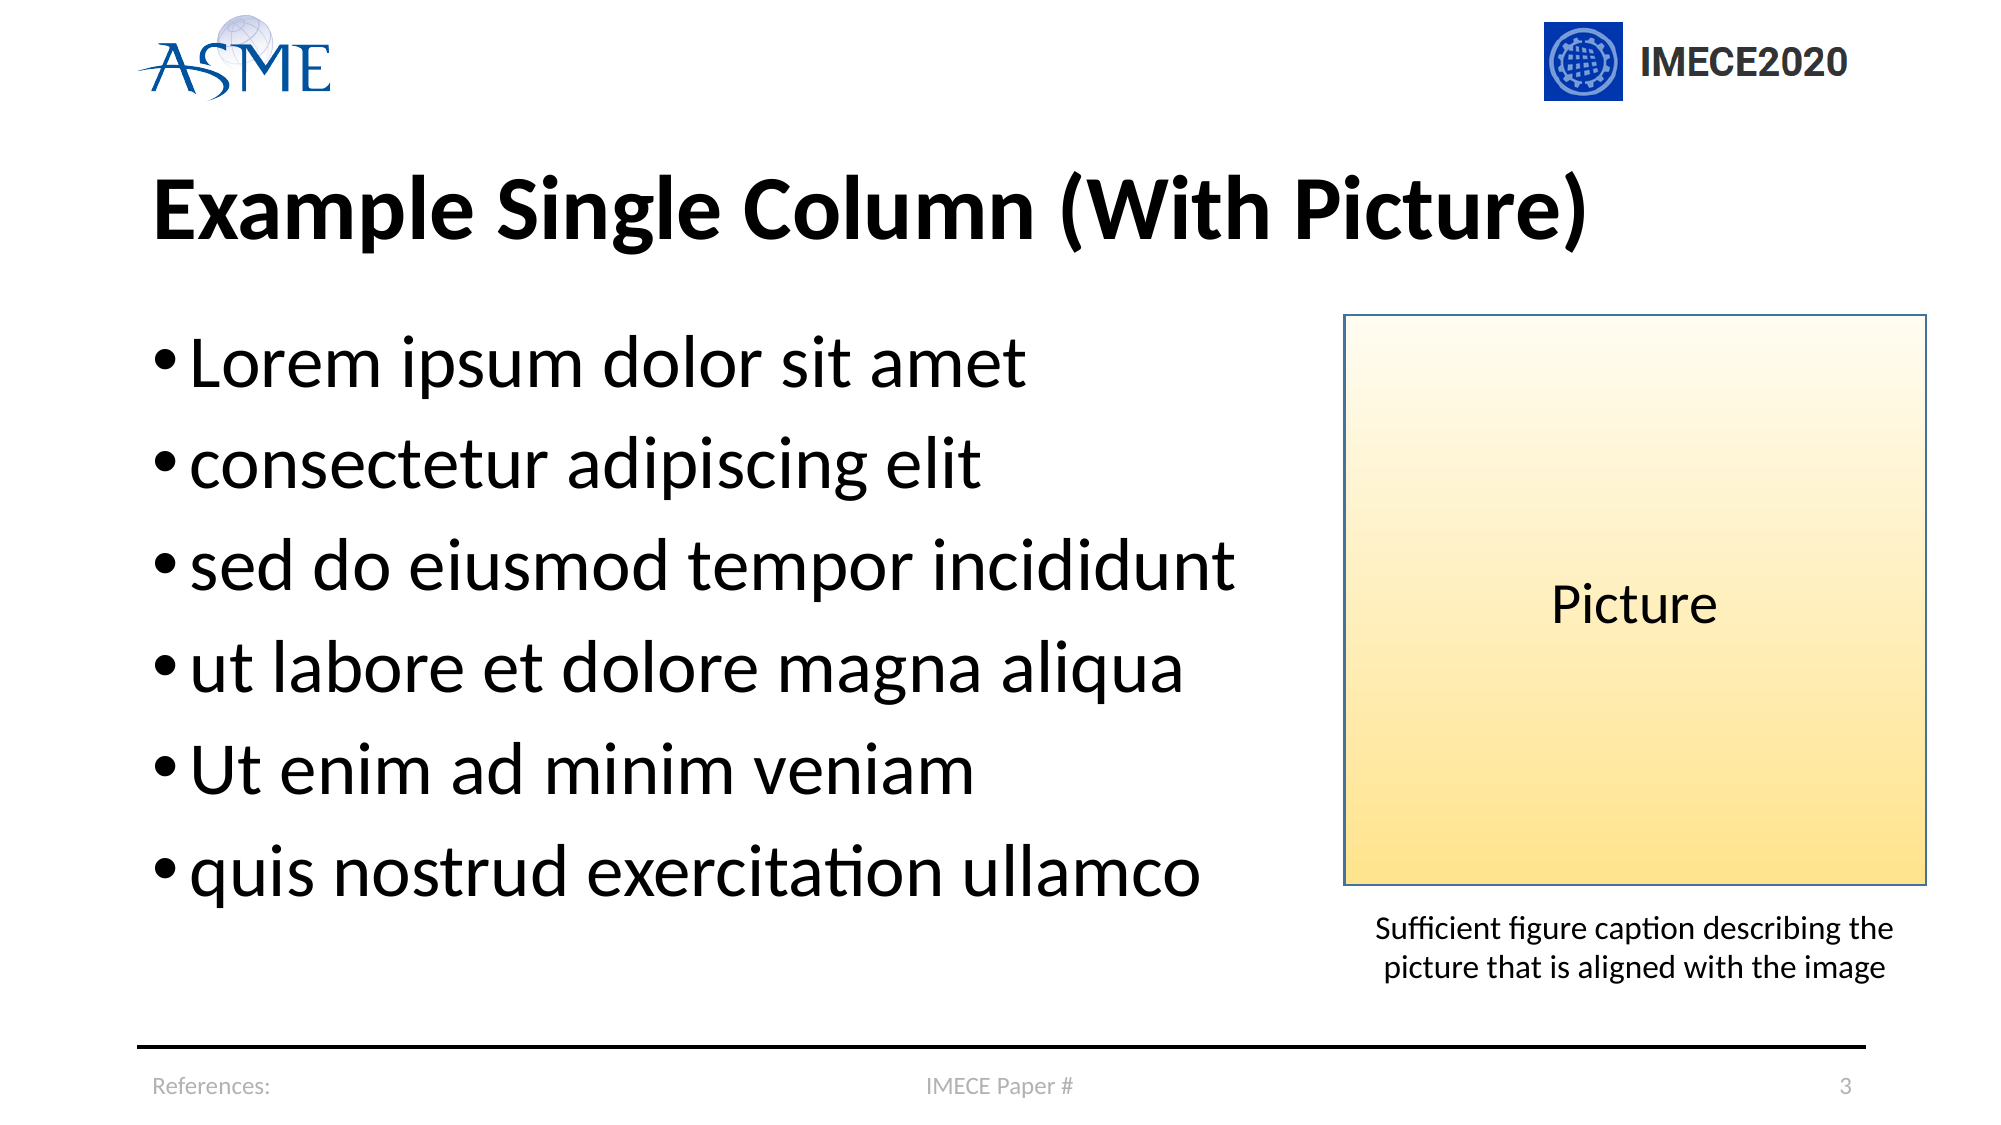

# Example Single Column (With Picture)
Lorem ipsum dolor sit amet
consectetur adipiscing elit
sed do eiusmod tempor incididunt
ut labore et dolore magna aliqua
Ut enim ad minim veniam
quis nostrud exercitation ullamco
Picture
Sufficient figure caption describing the picture that is aligned with the image
References:
IMECE Paper #
3